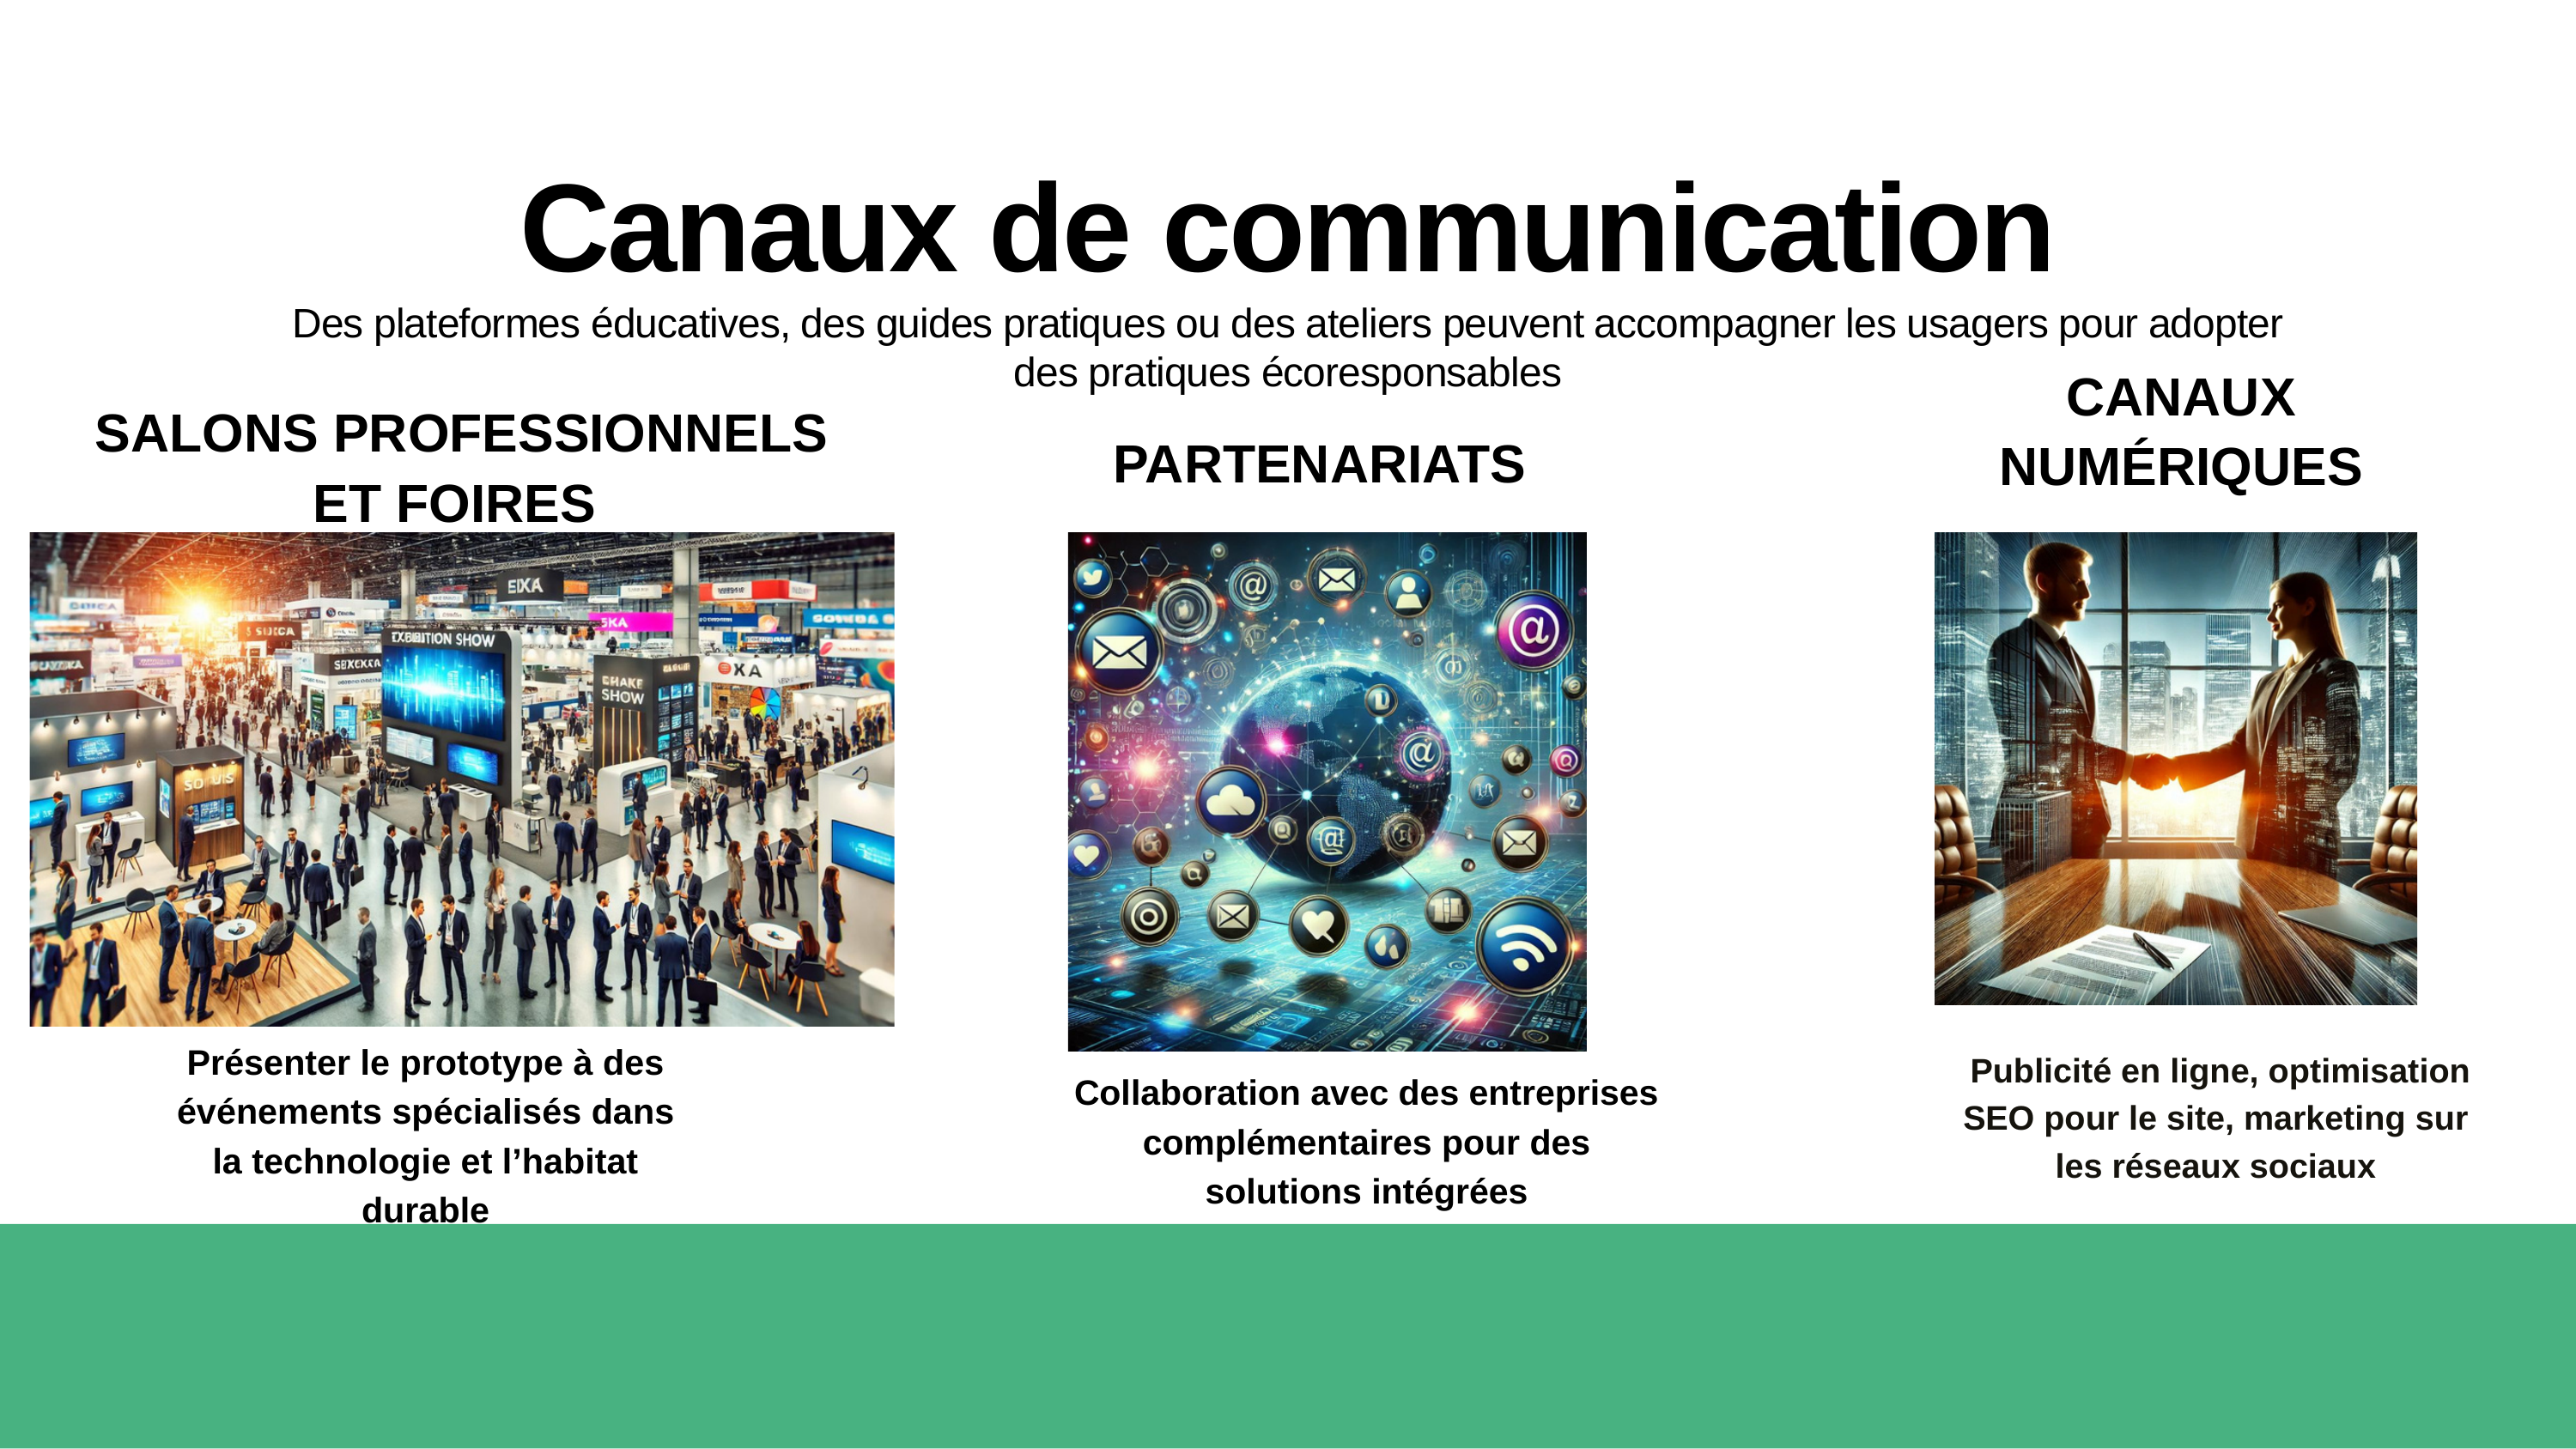

Canaux de communication
Des plateformes éducatives, des guides pratiques ou des ateliers peuvent accompagner les usagers pour adopter des pratiques écoresponsables
CANAUX NUMÉRIQUES
SALONS PROFESSIONNELS ET FOIRES
PARTENARIATS

Présenter le prototype à des événements spécialisés dans la technologie et l’habitat durable
 Publicité en ligne, optimisation SEO pour le site, marketing sur les réseaux sociaux
Collaboration avec des entreprises complémentaires pour des solutions intégrées